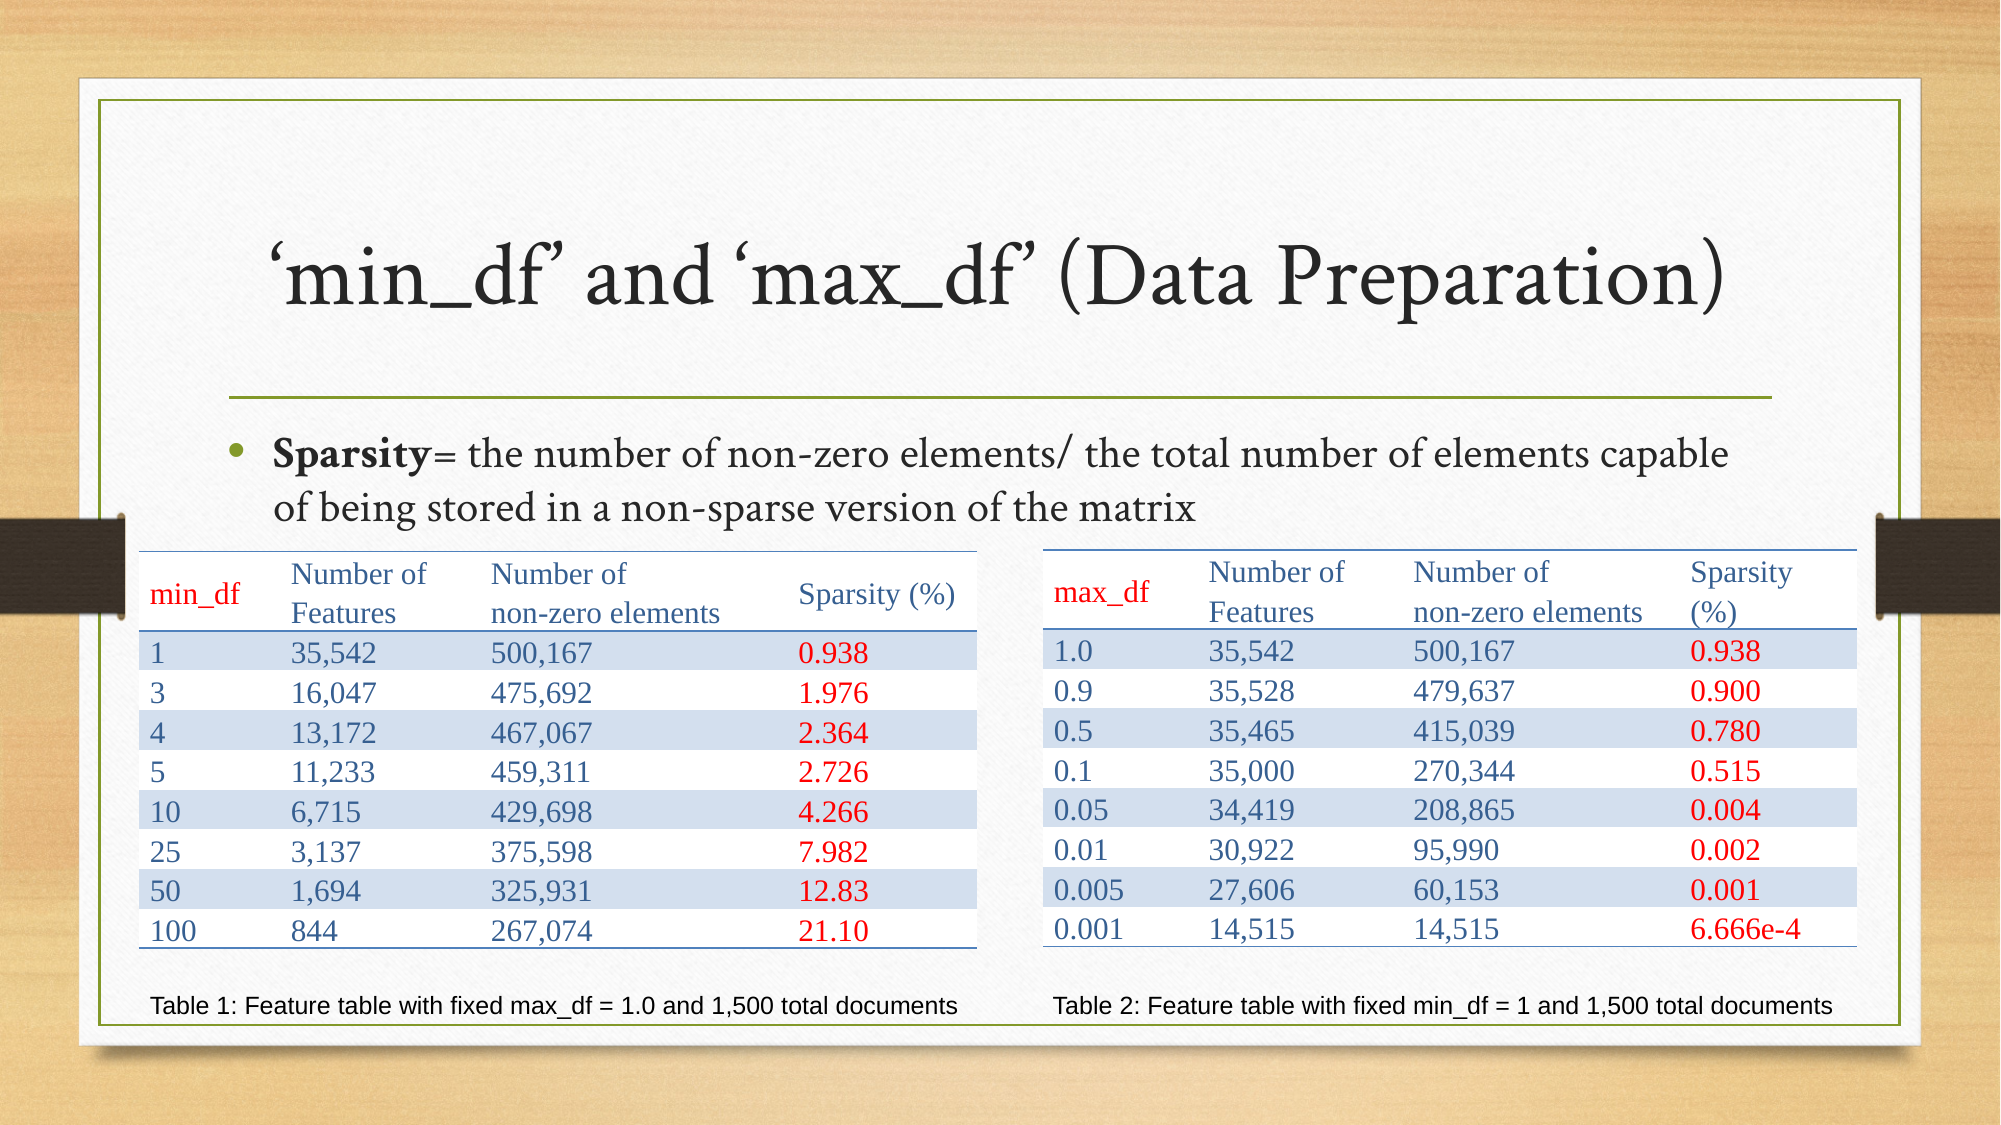

# ‘min_df’ and ‘max_df’ (Data Preparation)
Sparsity= the number of non-zero elements/ the total number of elements capable of being stored in a non-sparse version of the matrix

| max\_df | Number of Features | Number of non-zero elements | Sparsity (%) |
| --- | --- | --- | --- |
| 1.0 | 35,542 | 500,167 | 0.938 |
| 0.9 | 35,528 | 479,637 | 0.900 |
| 0.5 | 35,465 | 415,039 | 0.780 |
| 0.1 | 35,000 | 270,344 | 0.515 |
| 0.05 | 34,419 | 208,865 | 0.004 |
| 0.01 | 30,922 | 95,990 | 0.002 |
| 0.005 | 27,606 | 60,153 | 0.001 |
| 0.001 | 14,515 | 14,515 | 6.666e-4 |
| min\_df | Number of Features | Number of non-zero elements | Sparsity (%) |
| --- | --- | --- | --- |
| 1 | 35,542 | 500,167 | 0.938 |
| 3 | 16,047 | 475,692 | 1.976 |
| 4 | 13,172 | 467,067 | 2.364 |
| 5 | 11,233 | 459,311 | 2.726 |
| 10 | 6,715 | 429,698 | 4.266 |
| 25 | 3,137 | 375,598 | 7.982 |
| 50 | 1,694 | 325,931 | 12.83 |
| 100 | 844 | 267,074 | 21.10 |
           Table 1: Feature table with fixed max_df = 1.0 and 1,500 total documents
            Table 2: Feature table with fixed min_df = 1 and 1,500 total documents